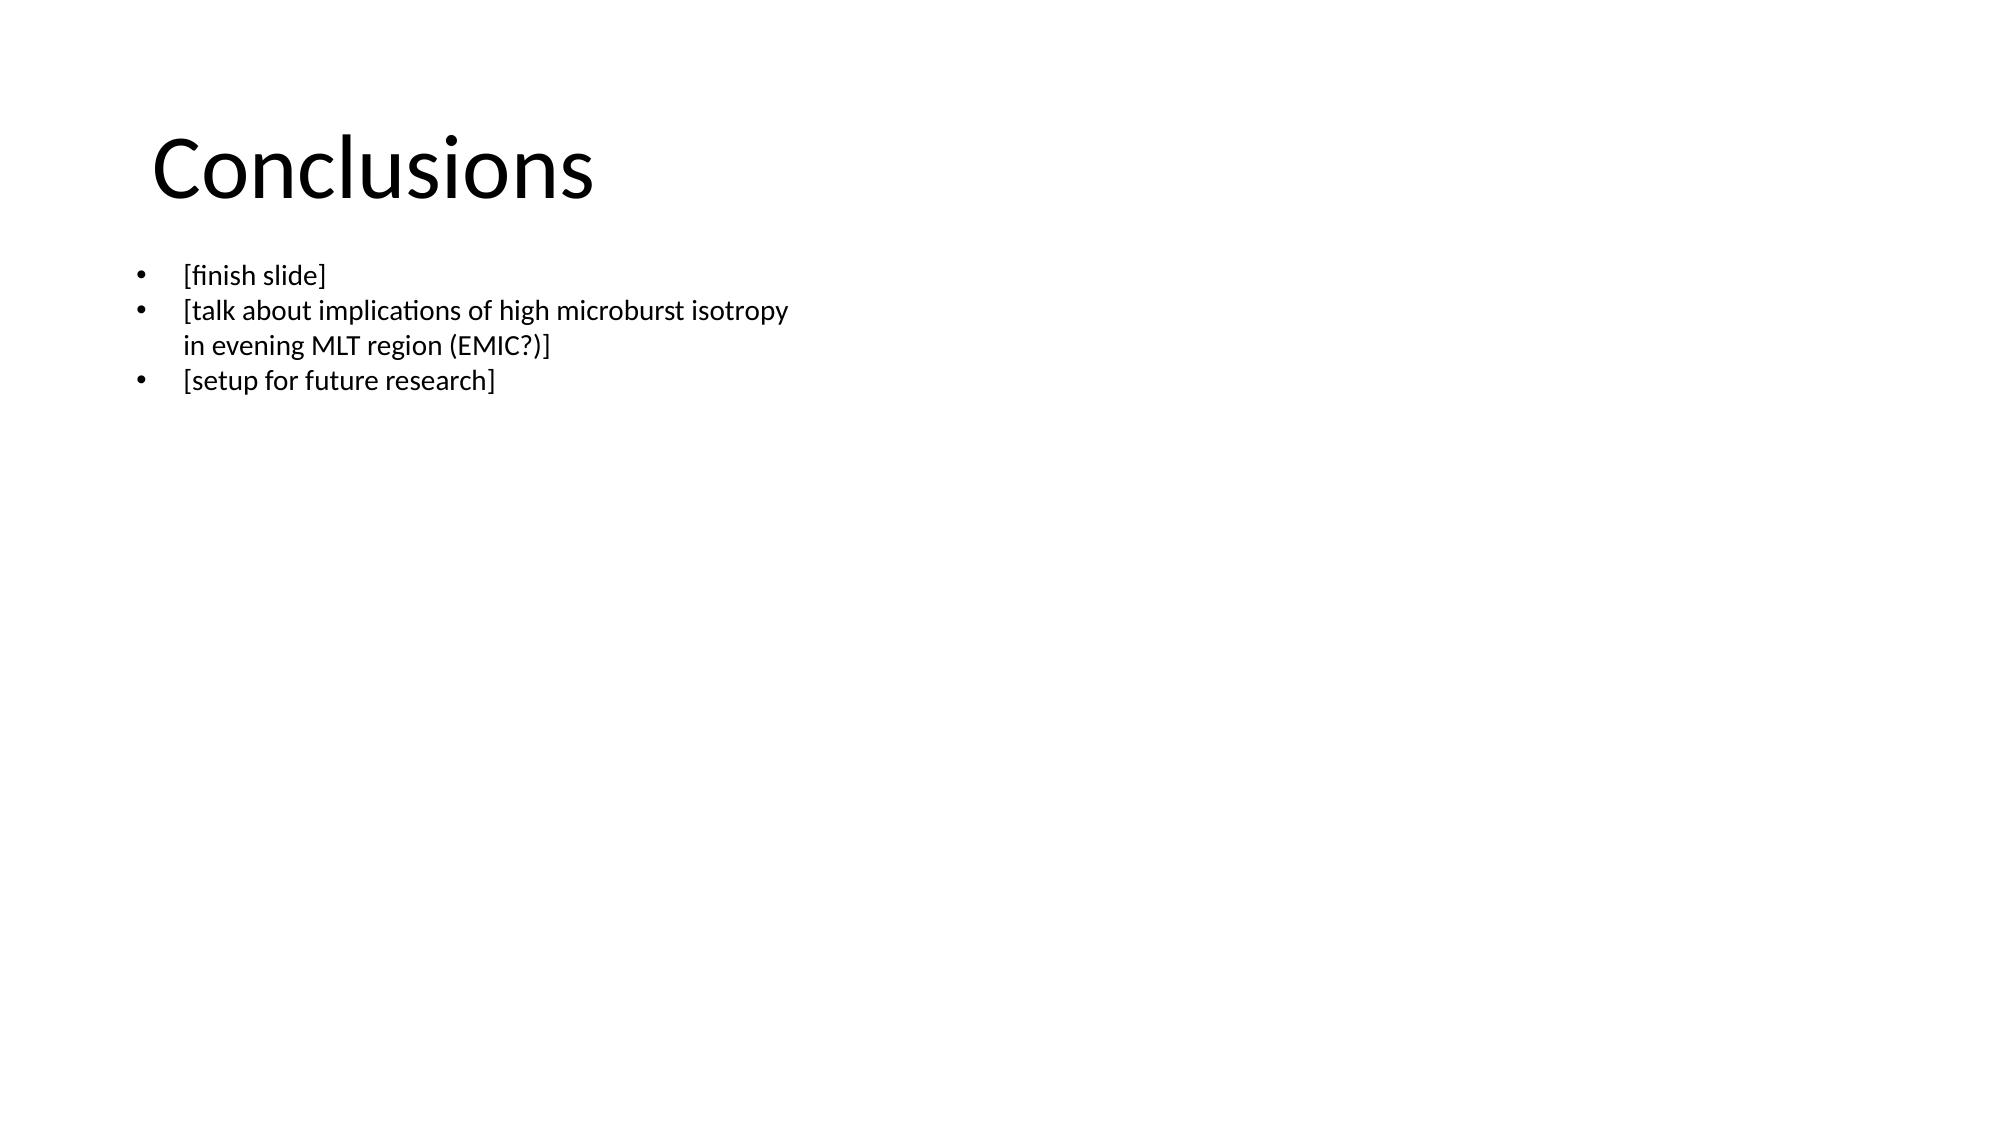

# Conclusions
[finish slide]
[talk about implications of high microburst isotropy in evening MLT region (EMIC?)]
[setup for future research]